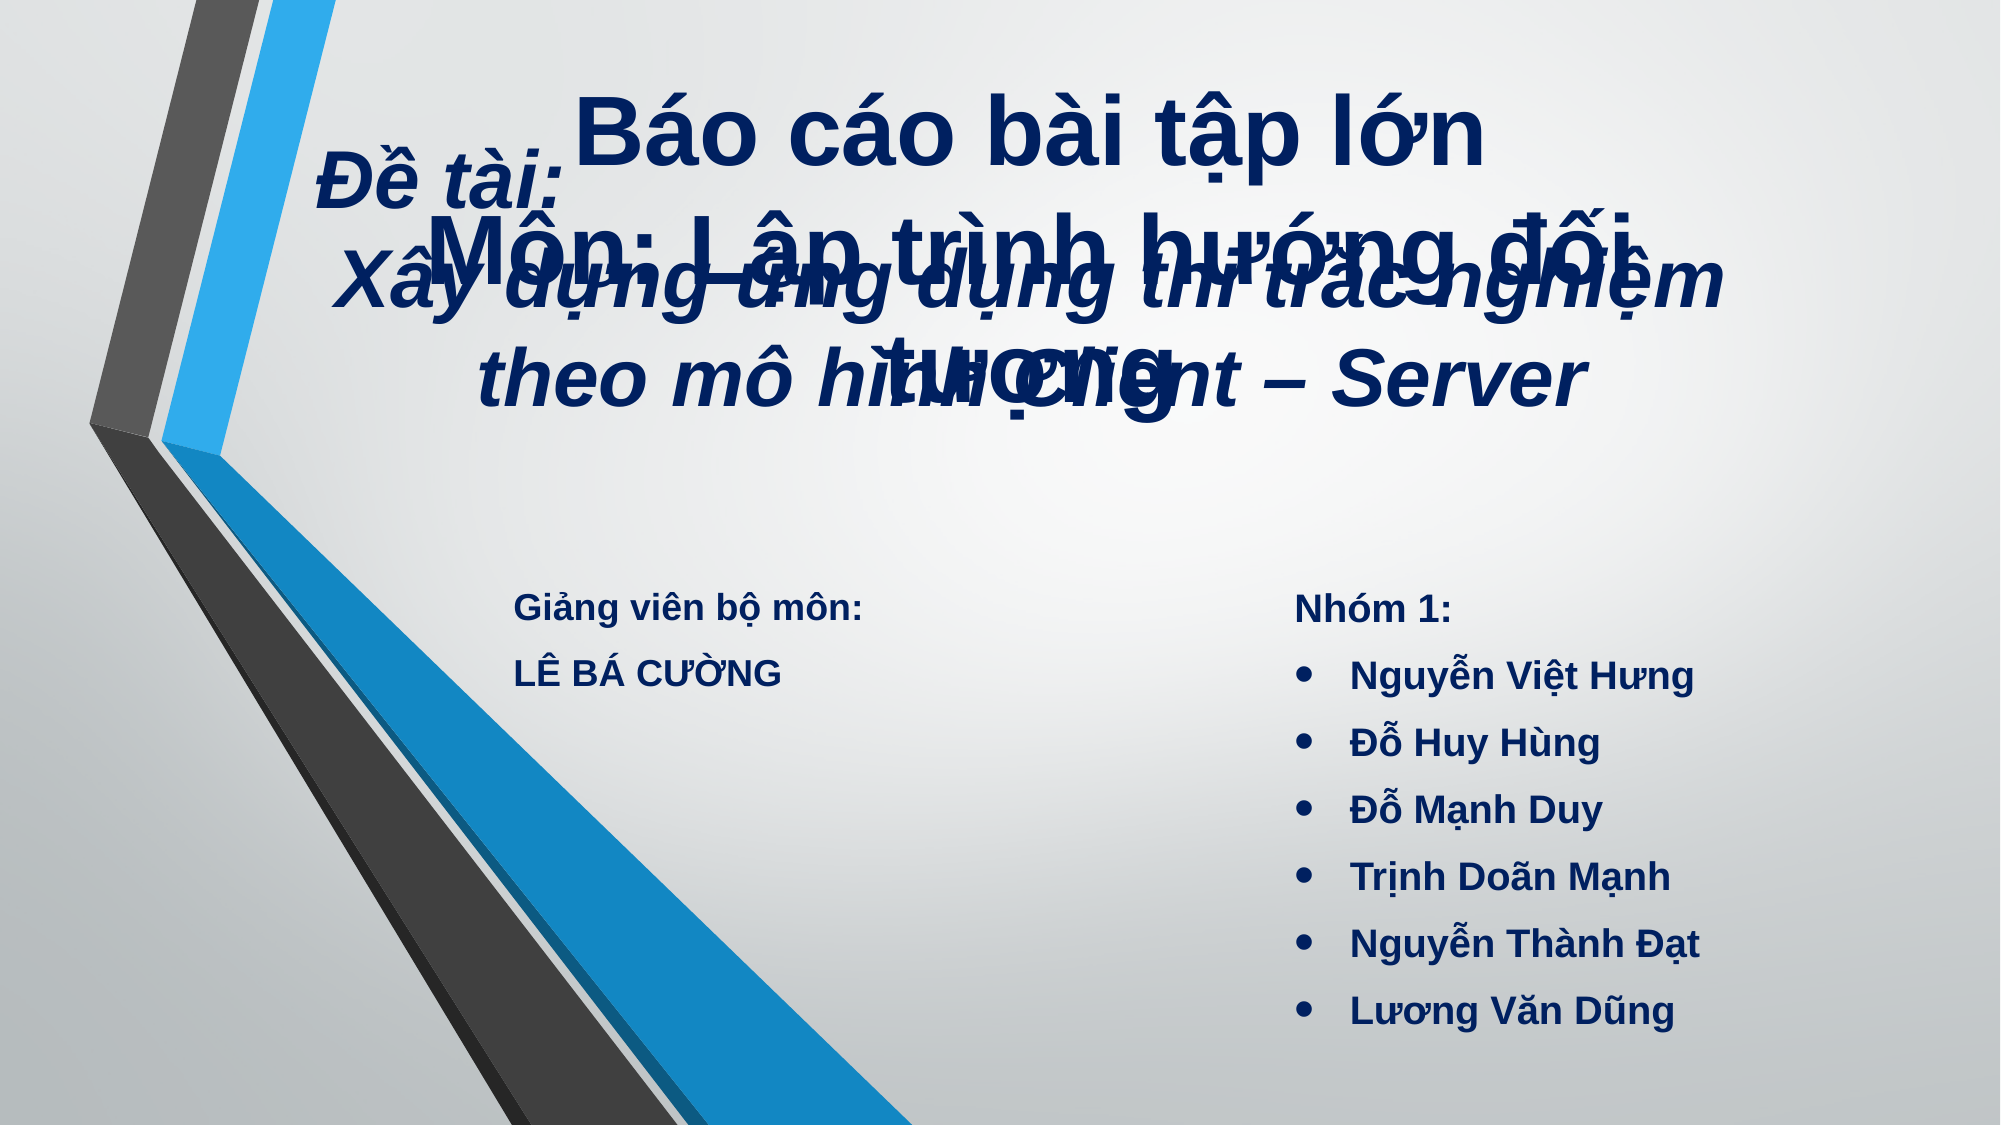

# Báo cáo bài tập lớn Môn: Lập trình hướng đối tượng
Đề tài:
Xây dựng ứng dụng thi trắc nghiệm theo mô hình Client – Server
Giảng viên bộ môn:
LÊ BÁ CƯỜNG
Nhóm 1:
Nguyễn Việt Hưng
Đỗ Huy Hùng
Đỗ Mạnh Duy
Trịnh Doãn Mạnh
Nguyễn Thành Đạt
Lương Văn Dũng